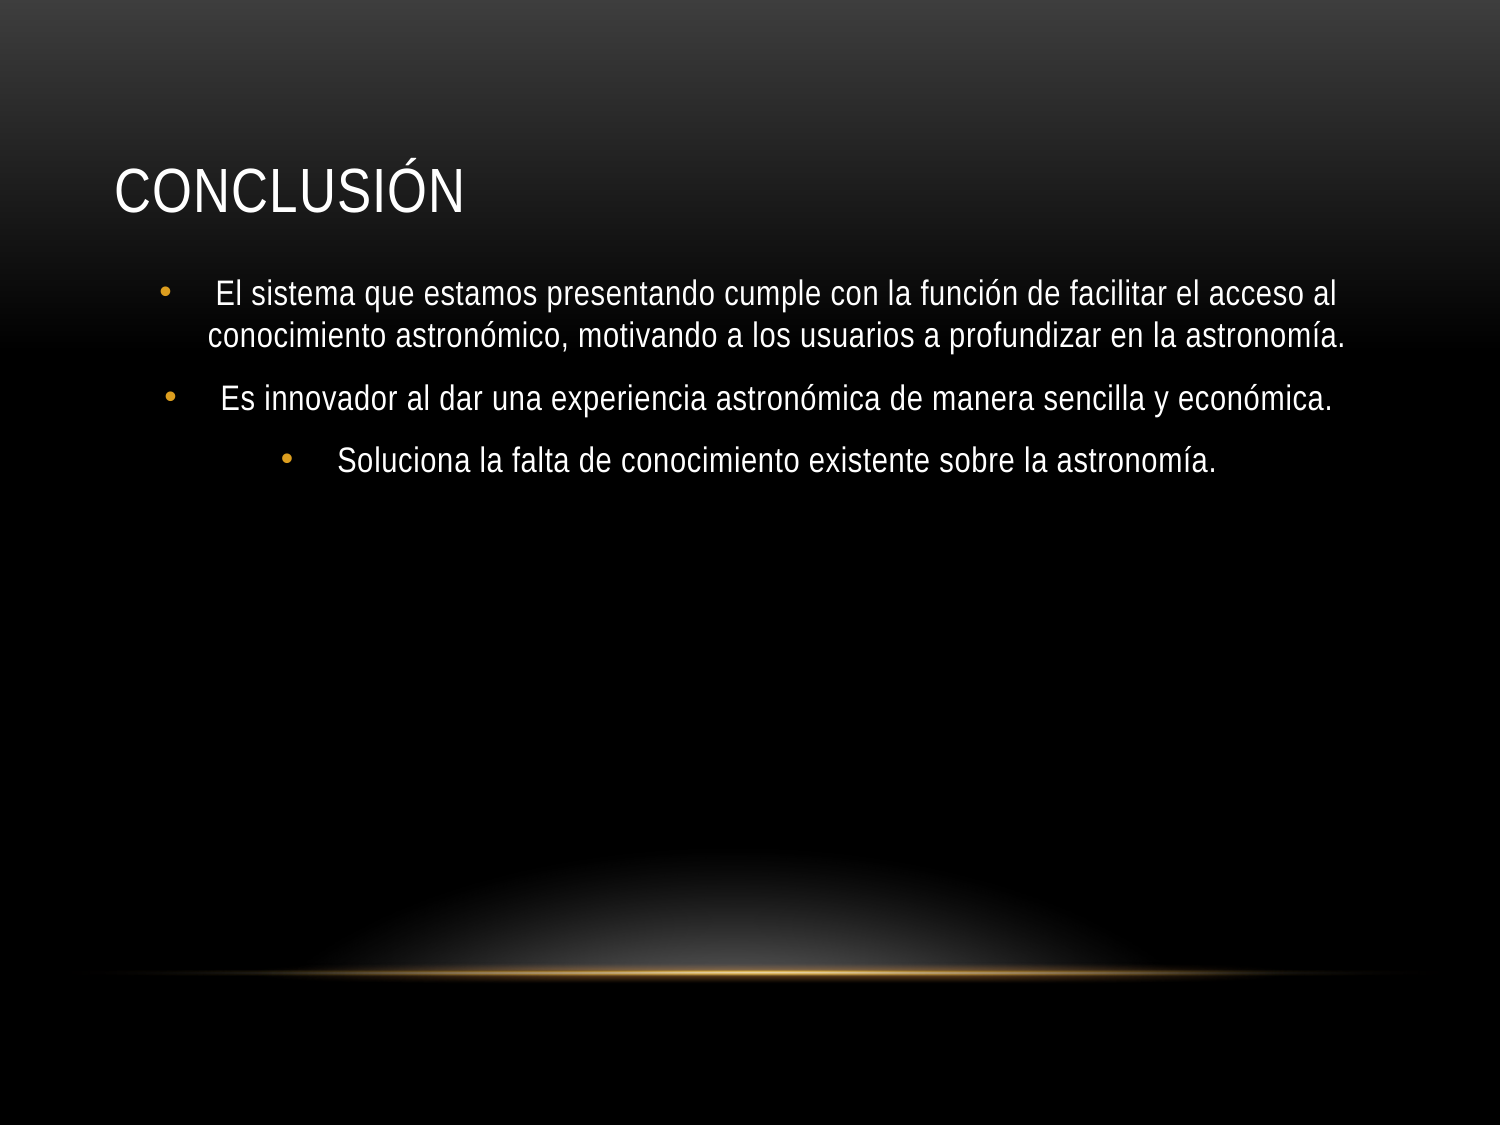

# Conclusión
El sistema que estamos presentando cumple con la función de facilitar el acceso al conocimiento astronómico, motivando a los usuarios a profundizar en la astronomía.
Es innovador al dar una experiencia astronómica de manera sencilla y económica.
Soluciona la falta de conocimiento existente sobre la astronomía.